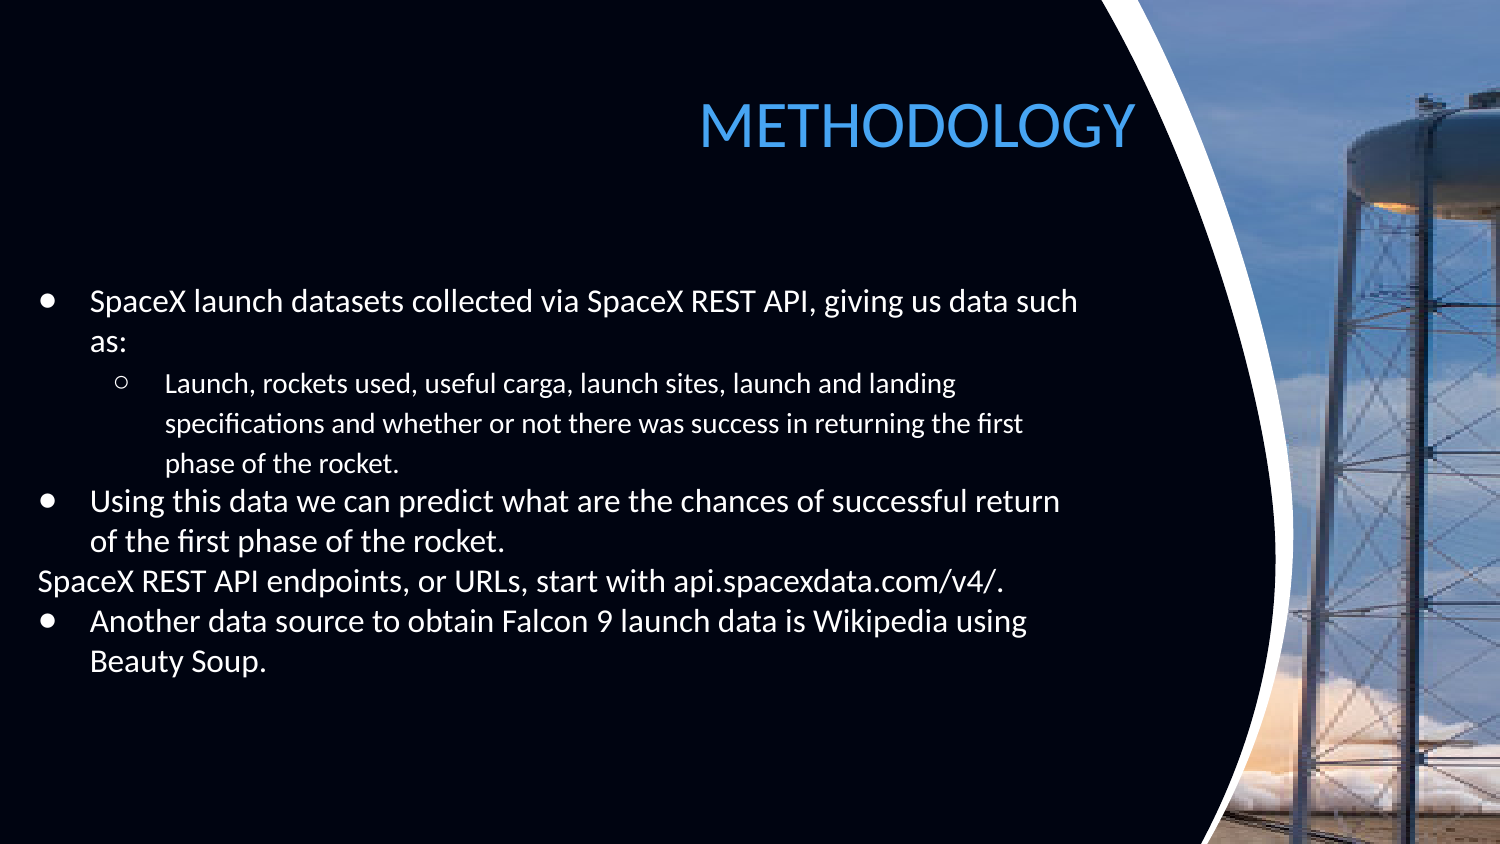

# METHODOLOGY
SpaceX launch datasets collected via SpaceX REST API, giving us data such as:
Launch, rockets used, useful carga, launch sites, launch and landing specifications and whether or not there was success in returning the first phase of the rocket.
Using this data we can predict what are the chances of successful return of the first phase of the rocket.
SpaceX REST API endpoints, or URLs, start with api.spacexdata.com/v4/.
Another data source to obtain Falcon 9 launch data is Wikipedia using Beauty Soup.